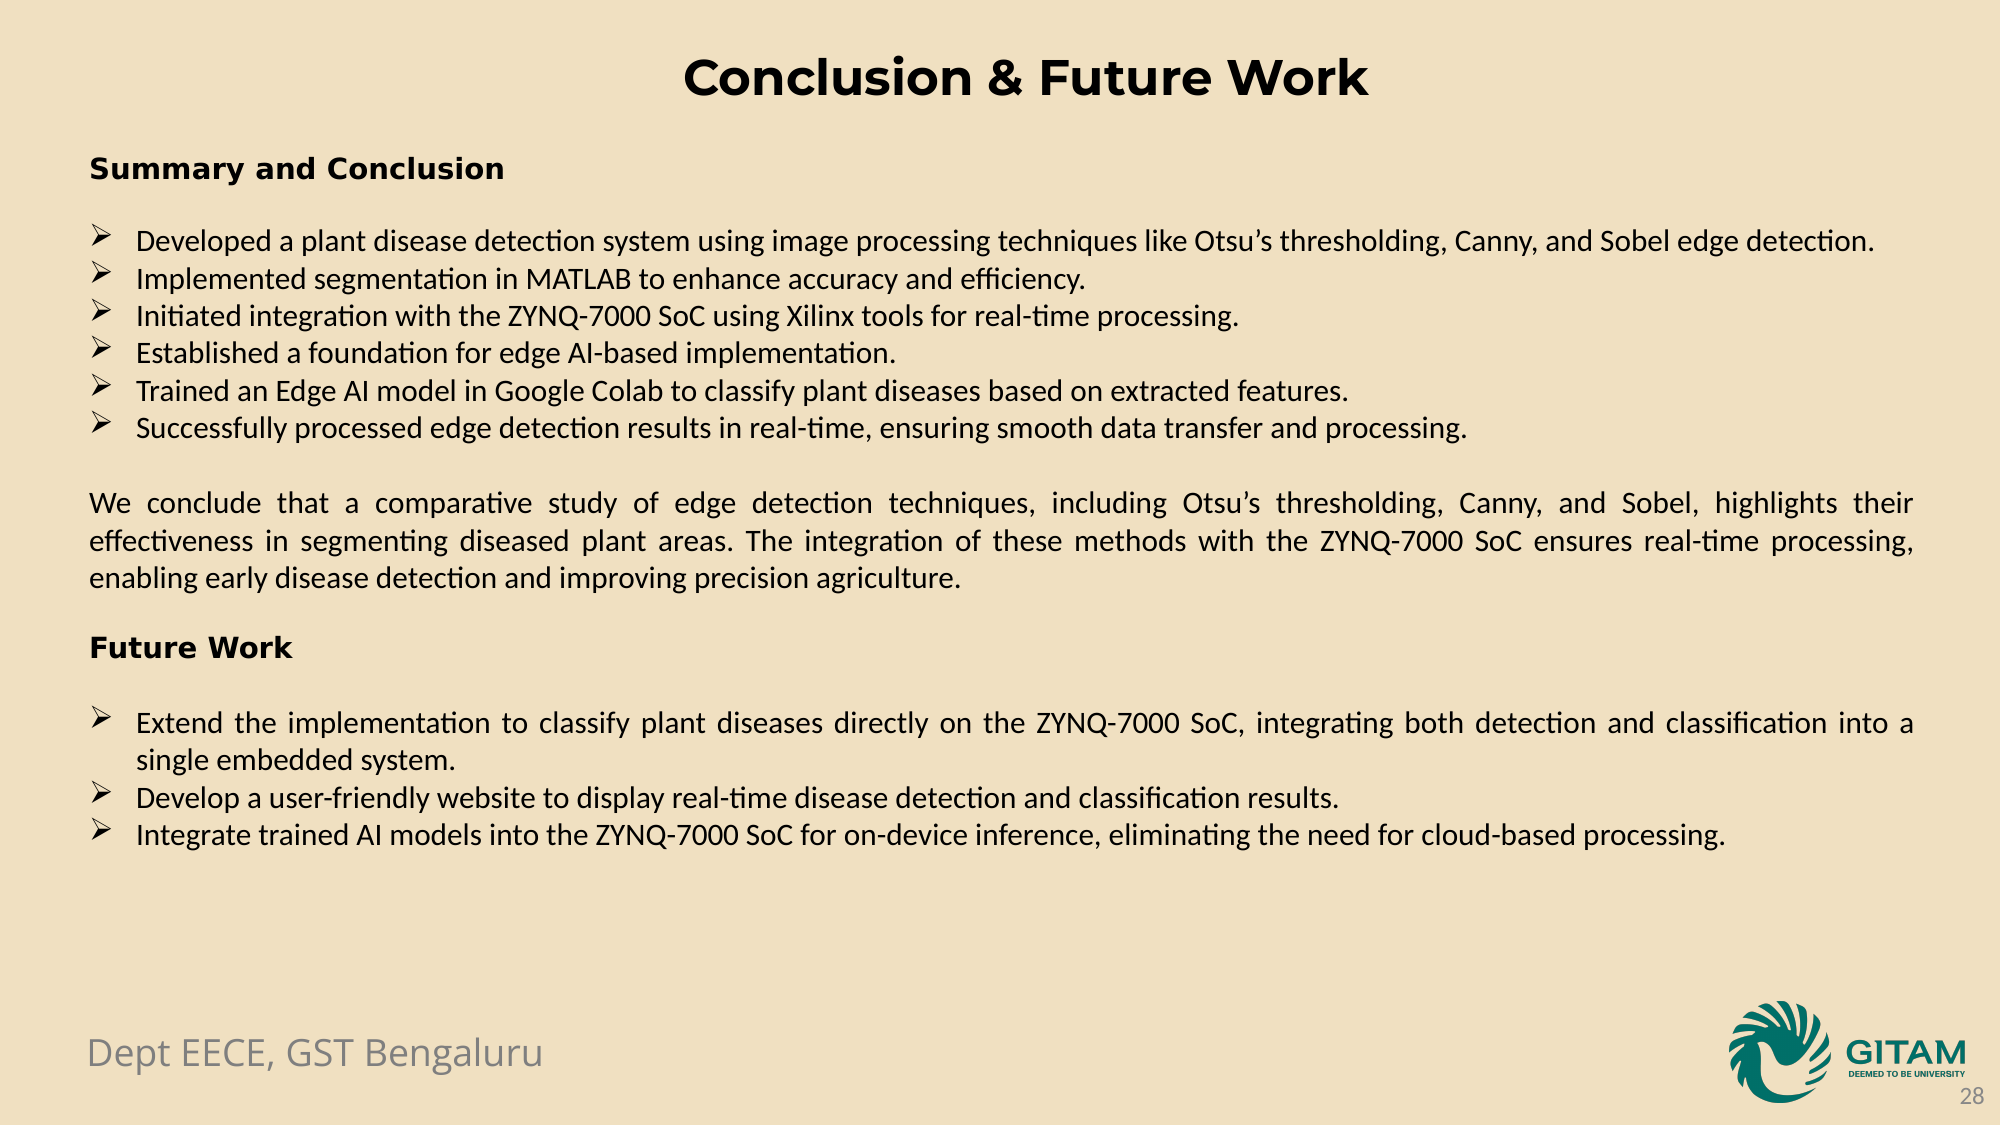

Conclusion & Future Work
Summary and Conclusion

Developed a plant disease detection system using image processing techniques like Otsu’s thresholding, Canny, and Sobel edge detection.
Implemented segmentation in MATLAB to enhance accuracy and efficiency.
Initiated integration with the ZYNQ-7000 SoC using Xilinx tools for real-time processing.
Established a foundation for edge AI-based implementation.
Trained an Edge AI model in Google Colab to classify plant diseases based on extracted features.
Successfully processed edge detection results in real-time, ensuring smooth data transfer and processing.

We conclude that a comparative study of edge detection techniques, including Otsu’s thresholding, Canny, and Sobel, highlights their effectiveness in segmenting diseased plant areas. The integration of these methods with the ZYNQ-7000 SoC ensures real-time processing, enabling early disease detection and improving precision agriculture.

Future Work

Extend the implementation to classify plant diseases directly on the ZYNQ-7000 SoC, integrating both detection and classification into a single embedded system.
Develop a user-friendly website to display real-time disease detection and classification results.
Integrate trained AI models into the ZYNQ-7000 SoC for on-device inference, eliminating the need for cloud-based processing.
28